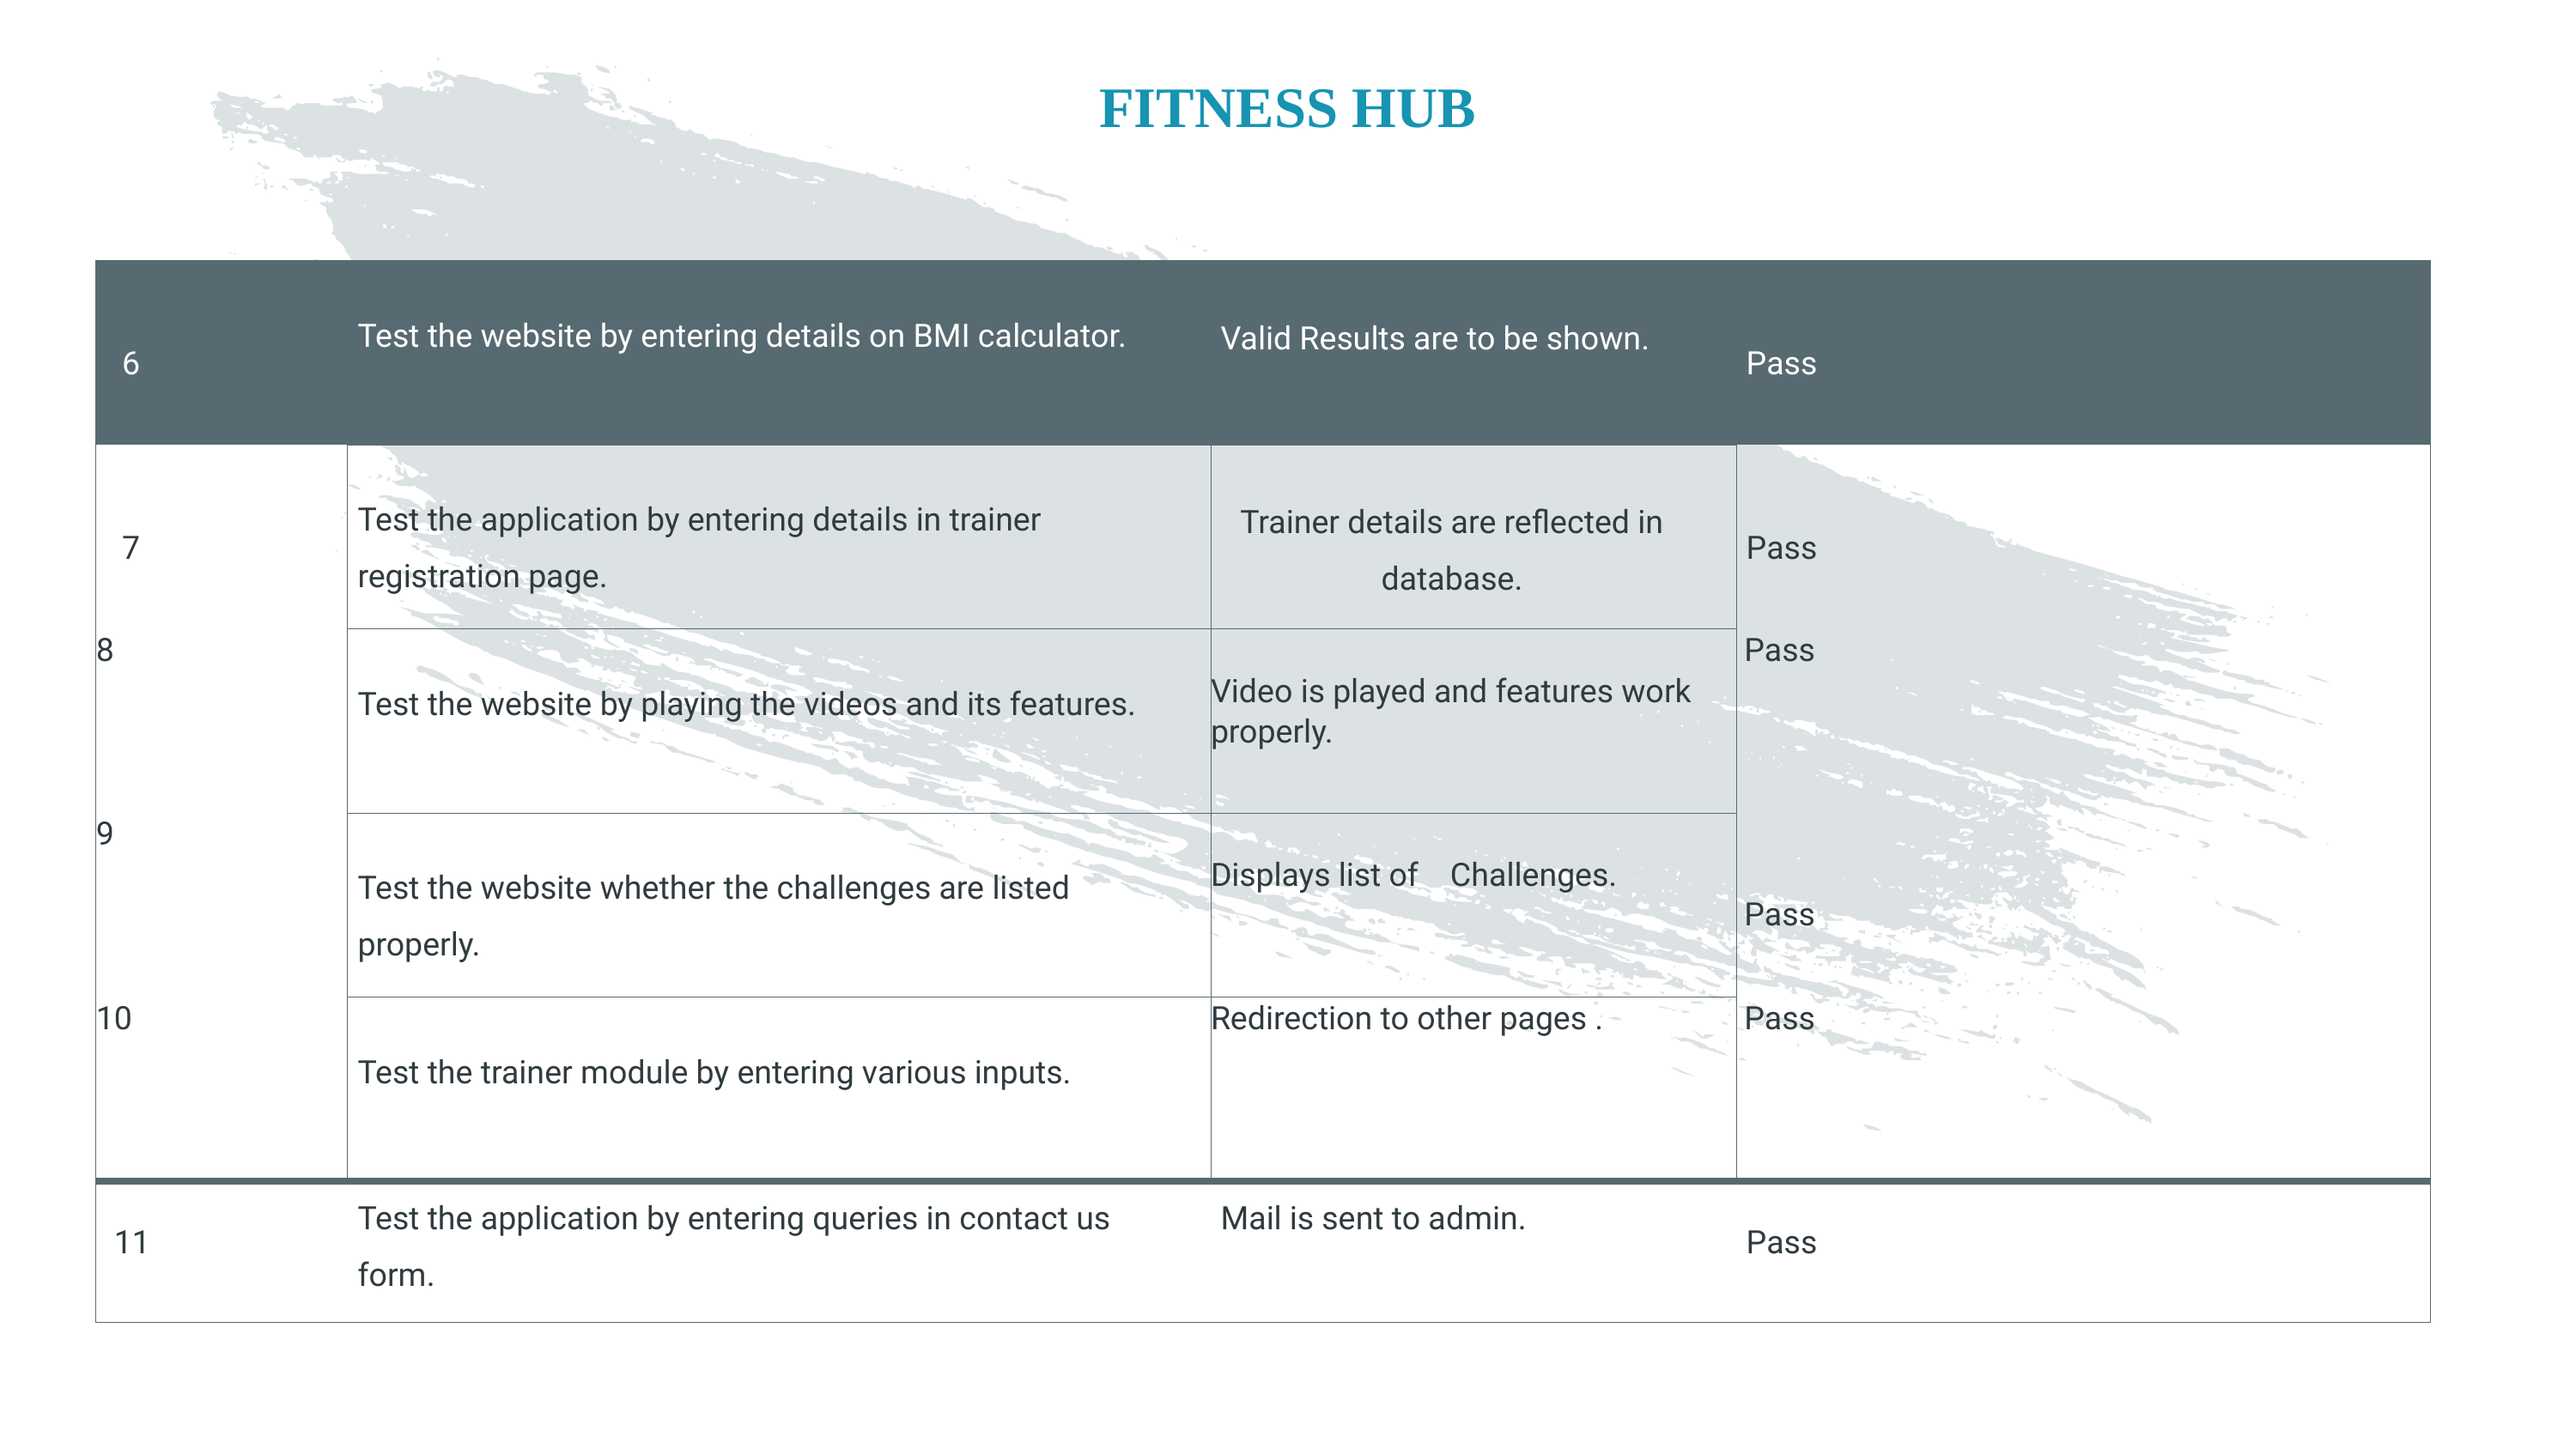

# FITNESS HUB
| 6 | Test the website by entering details on BMI calculator. | Valid Results are to be shown. | Pass |
| --- | --- | --- | --- |
| 7 | Test the application by entering details in trainer registration page. | Trainer details are reflected in database. | Pass |
| 8 | Test the website by playing the videos and its features. | Video is played and features work properly. | Pass |
| 9 | Test the website whether the challenges are listed properly. | Displays list of Challenges. | Pass |
| 10 | Test the trainer module by entering various inputs. | Redirection to other pages . | Pass |
| 11 | Test the application by entering queries in contact us form. | Mail is sent to admin. | Pass |